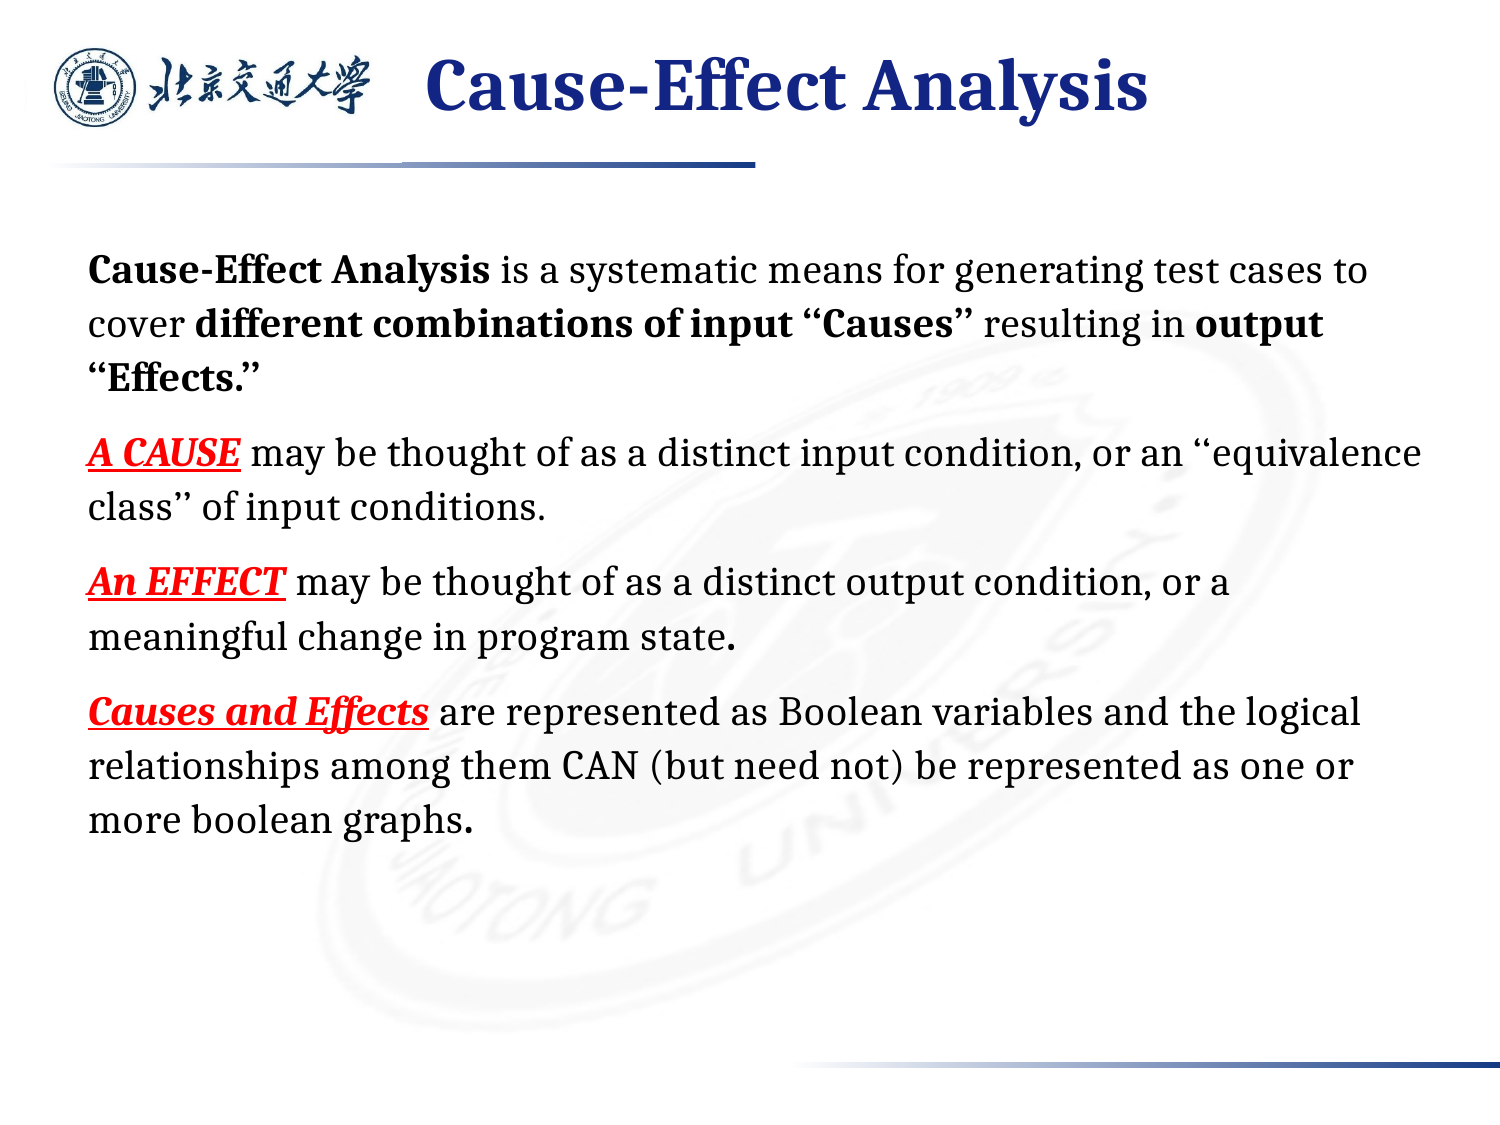

# Cause-Effect Analysis
Cause-Effect Analysis is a systematic means for generating test cases to cover different combinations of input ‘‘Causes’’ resulting in output ‘‘Effects.’’
A CAUSE may be thought of as a distinct input condition, or an ‘‘equivalence class’’ of input conditions.
An EFFECT may be thought of as a distinct output condition, or a meaningful change in program state.
Causes and Effects are represented as Boolean variables and the logical relationships among them CAN (but need not) be represented as one or more boolean graphs.